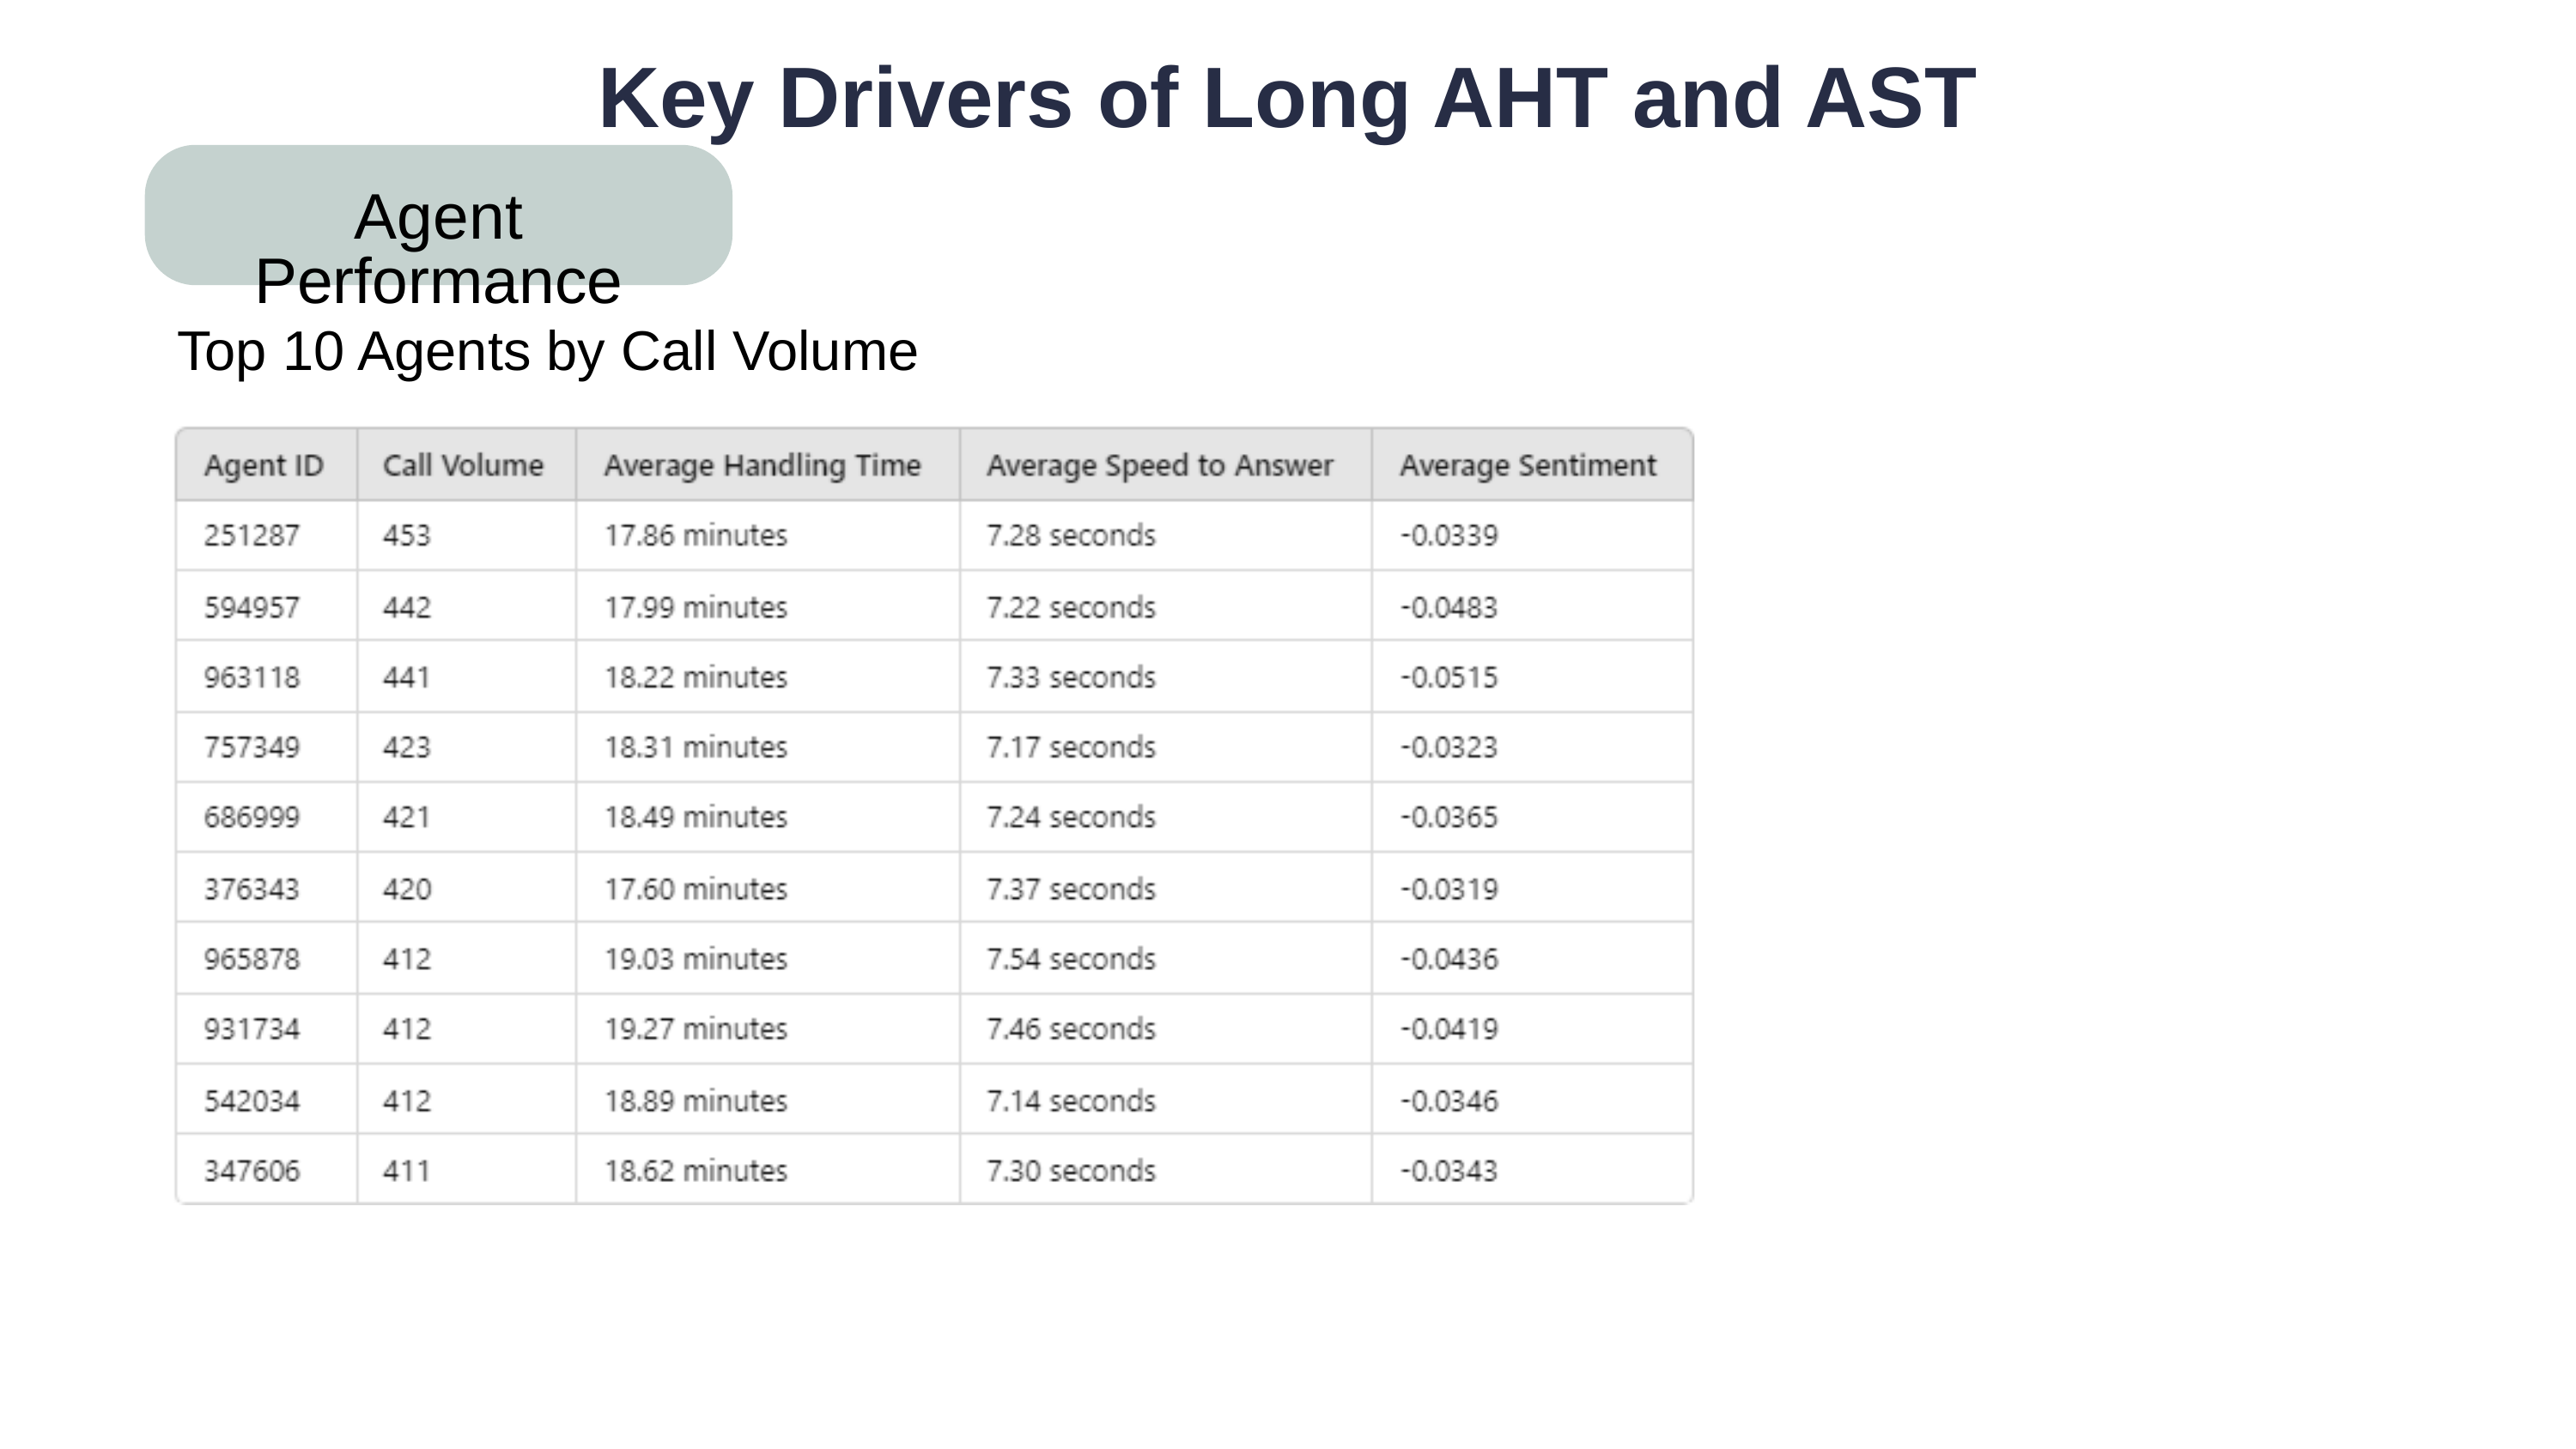

Key Drivers of Long AHT and AST

Agent Performance
Top 10 Agents by Call Volume